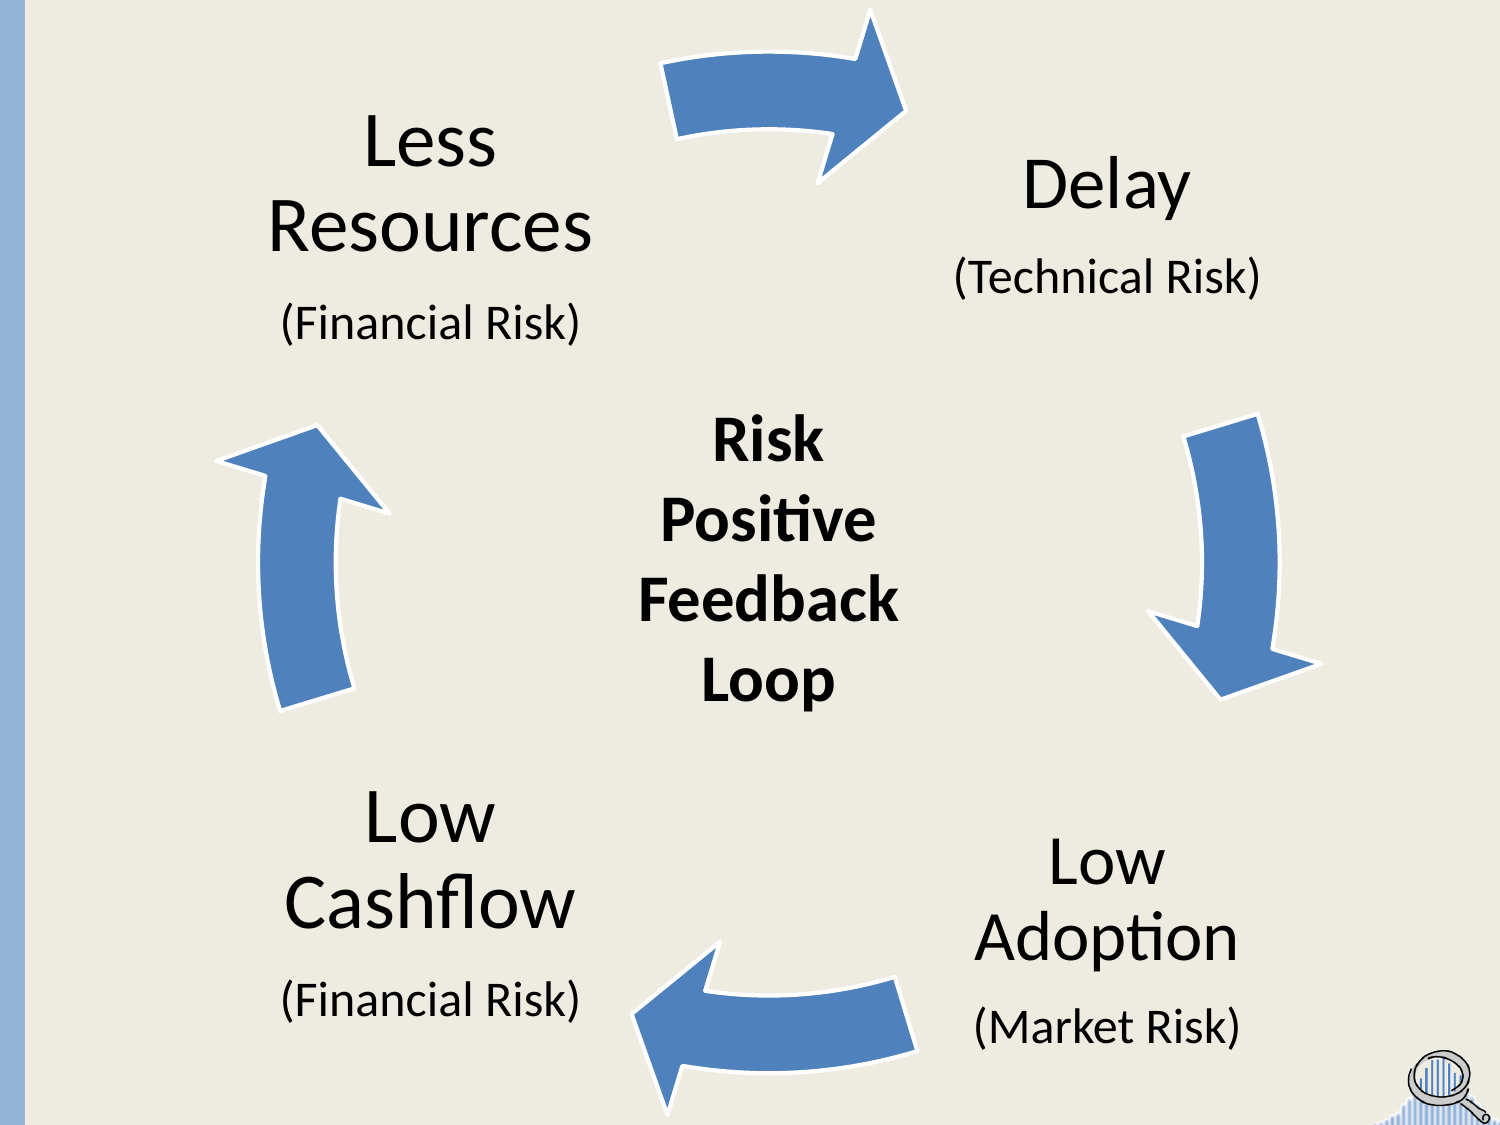

Delay
(Technical Risk)
Low Adoption
(Market Risk)
Low Cashflow
(Financial Risk)
Less Resources
(Financial Risk)
Risk
Positive Feedback
Loop